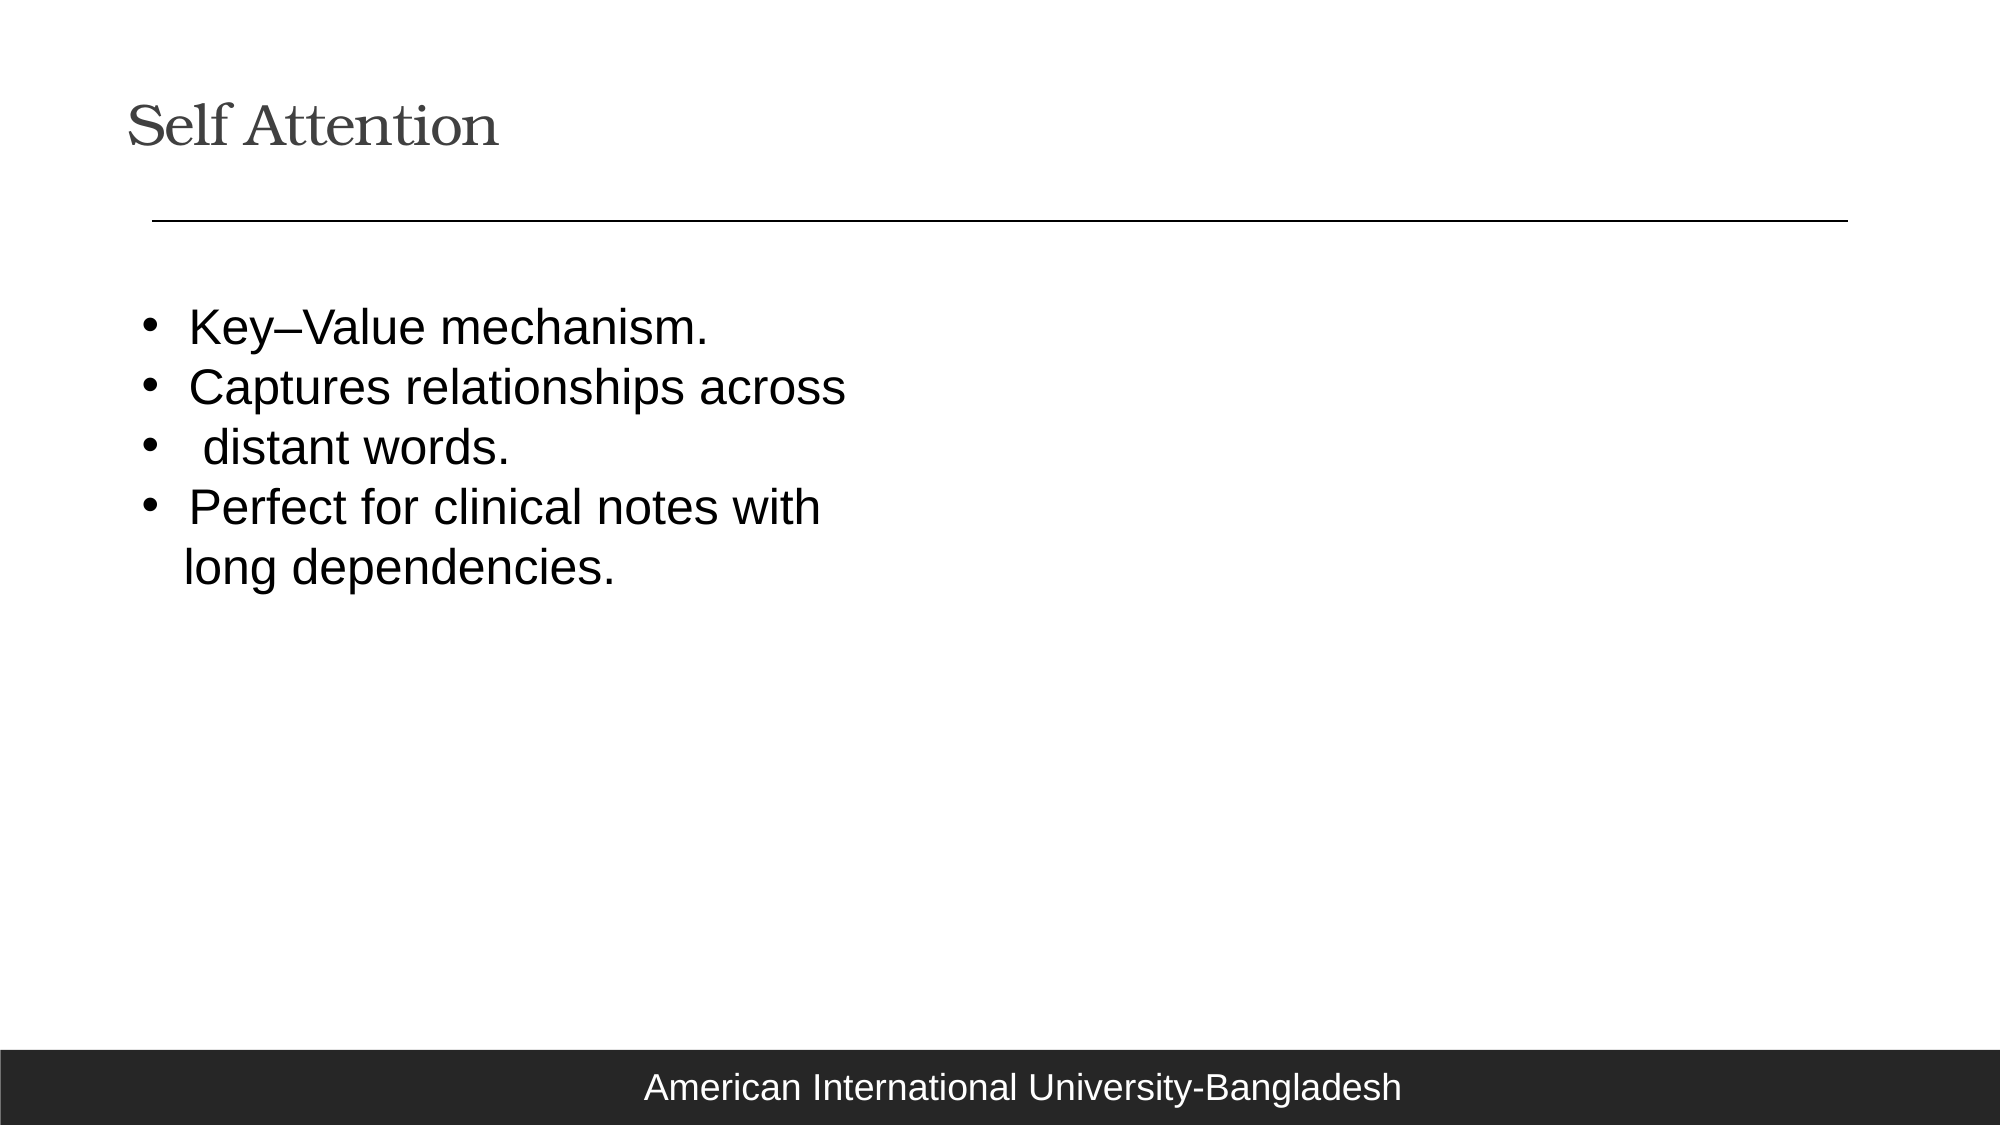

# Self Attention
Key–Value mechanism.
Captures relationships across
 distant words.
Perfect for clinical notes with
   long dependencies.

American International University-Bangladesh